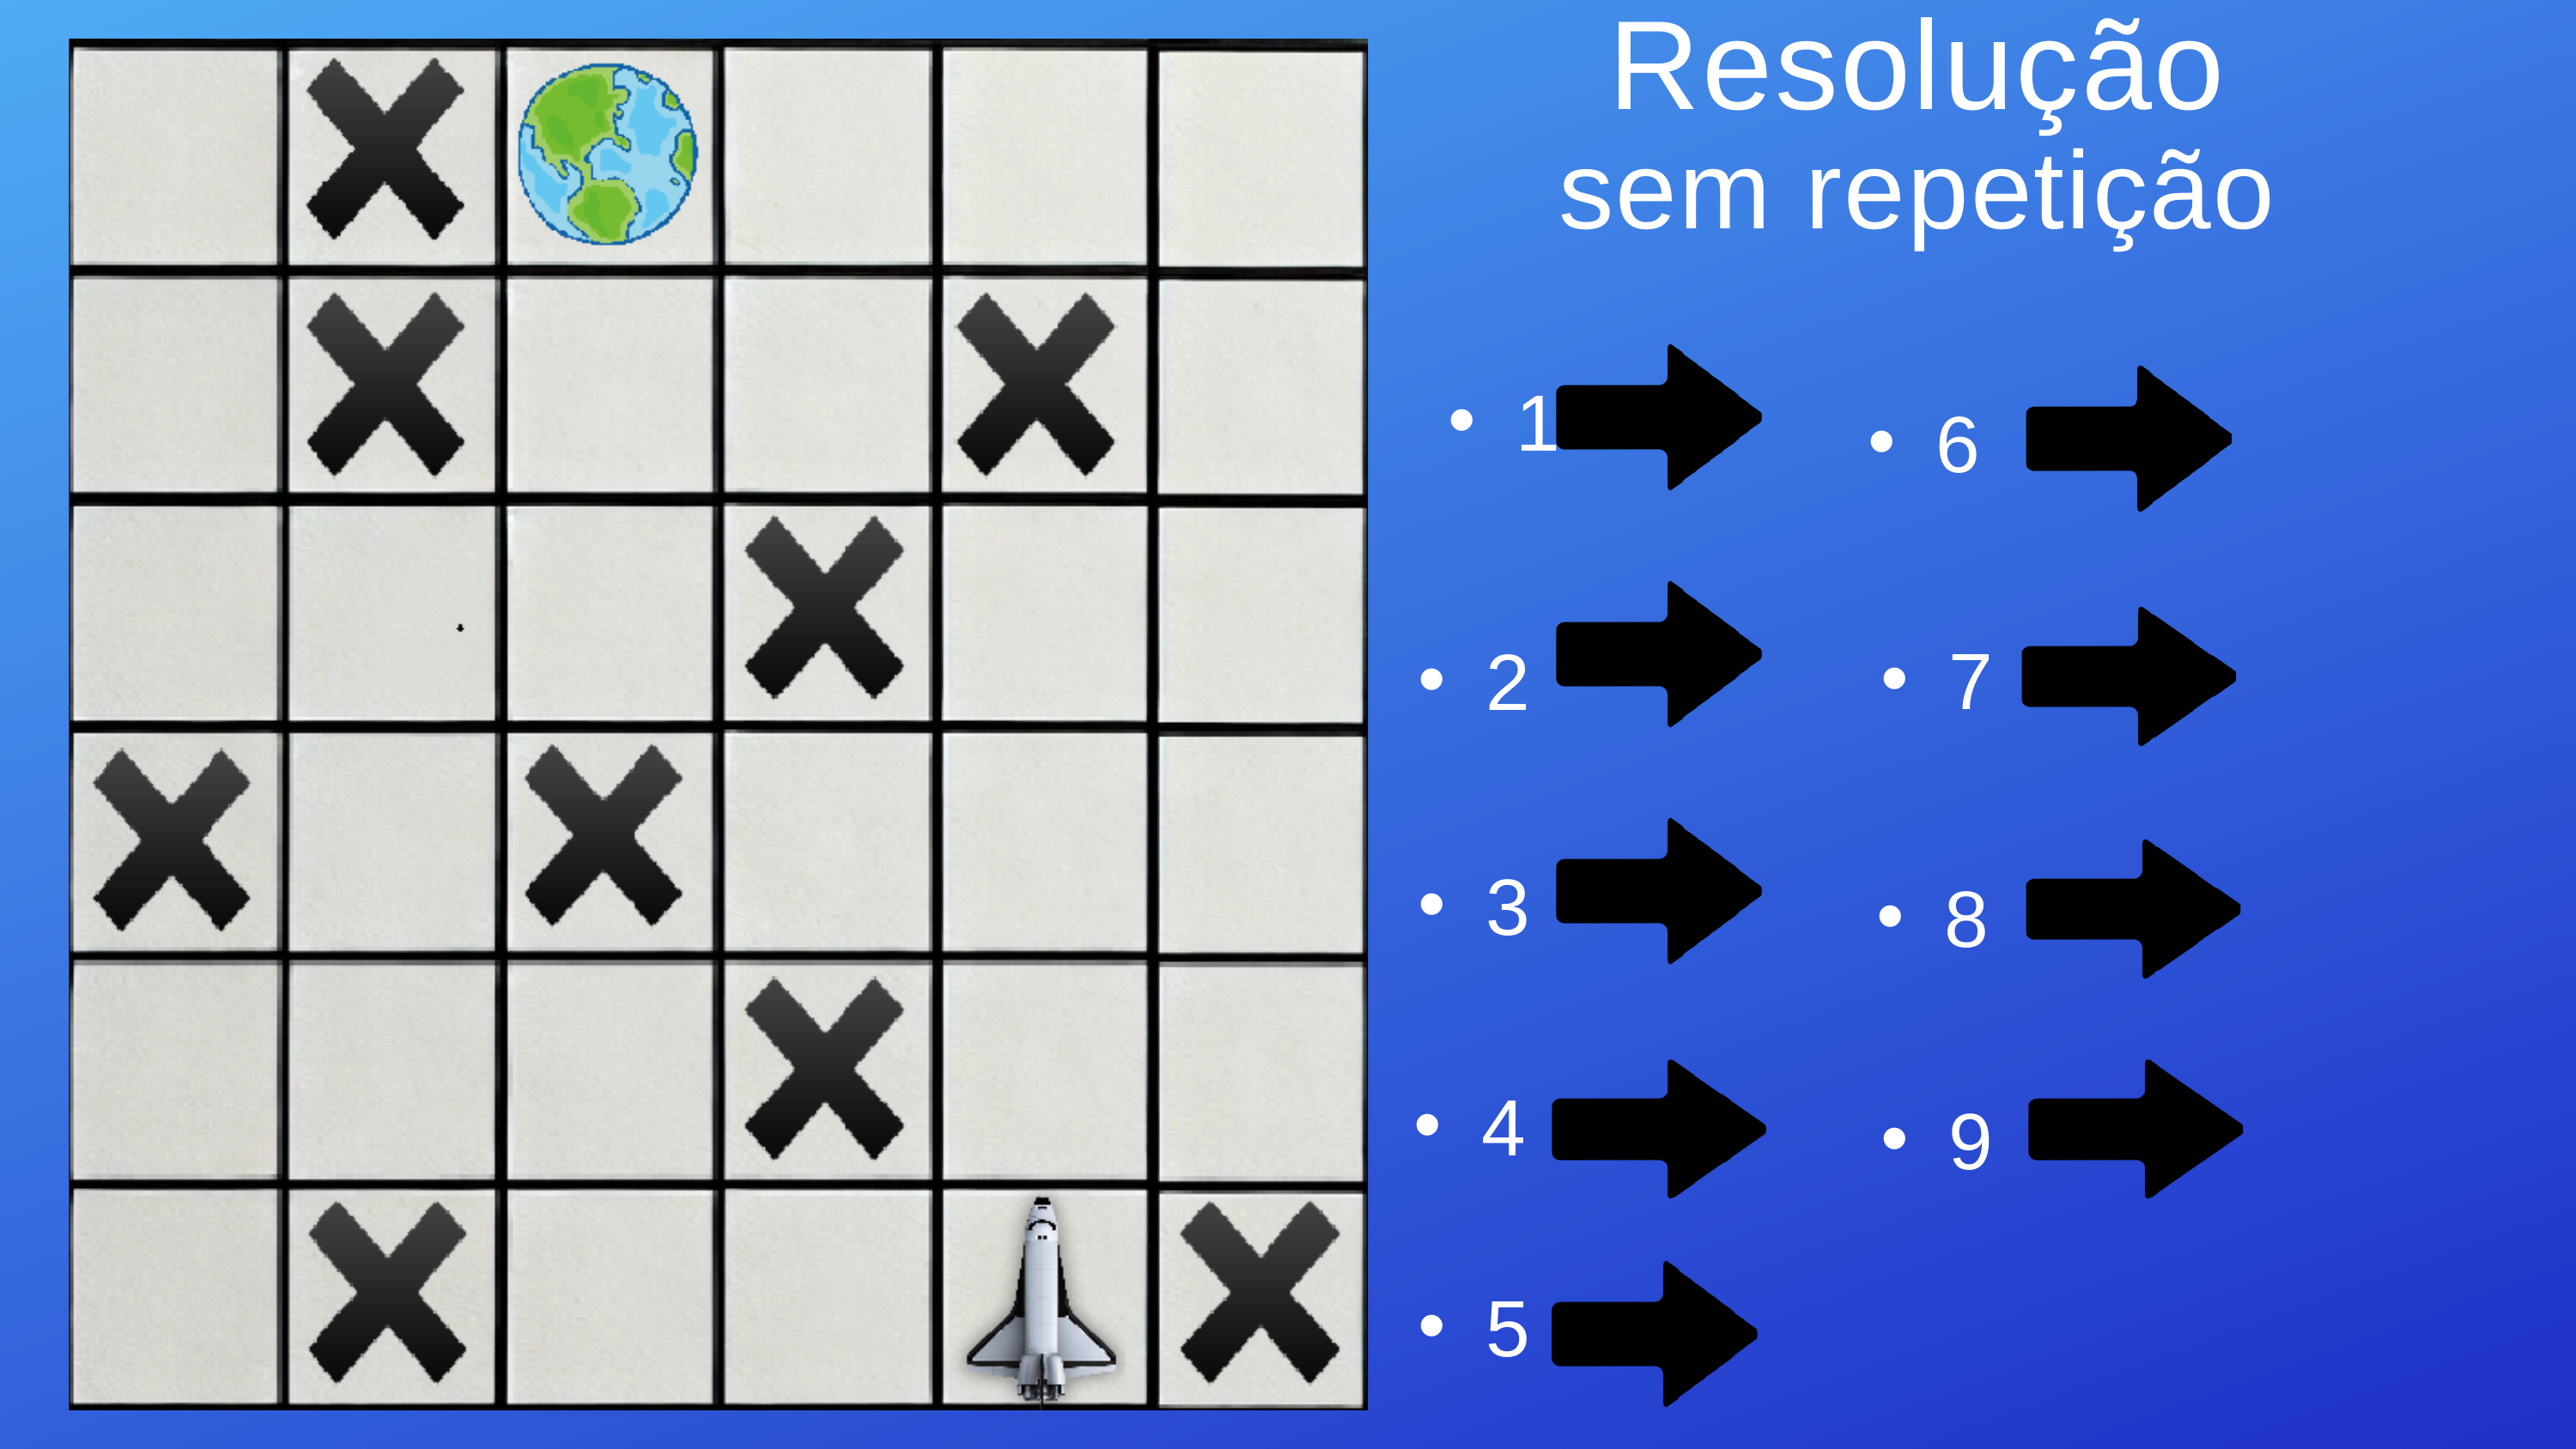

Resolução
sem repetição

1
6

7
2

3
8

4
9

5